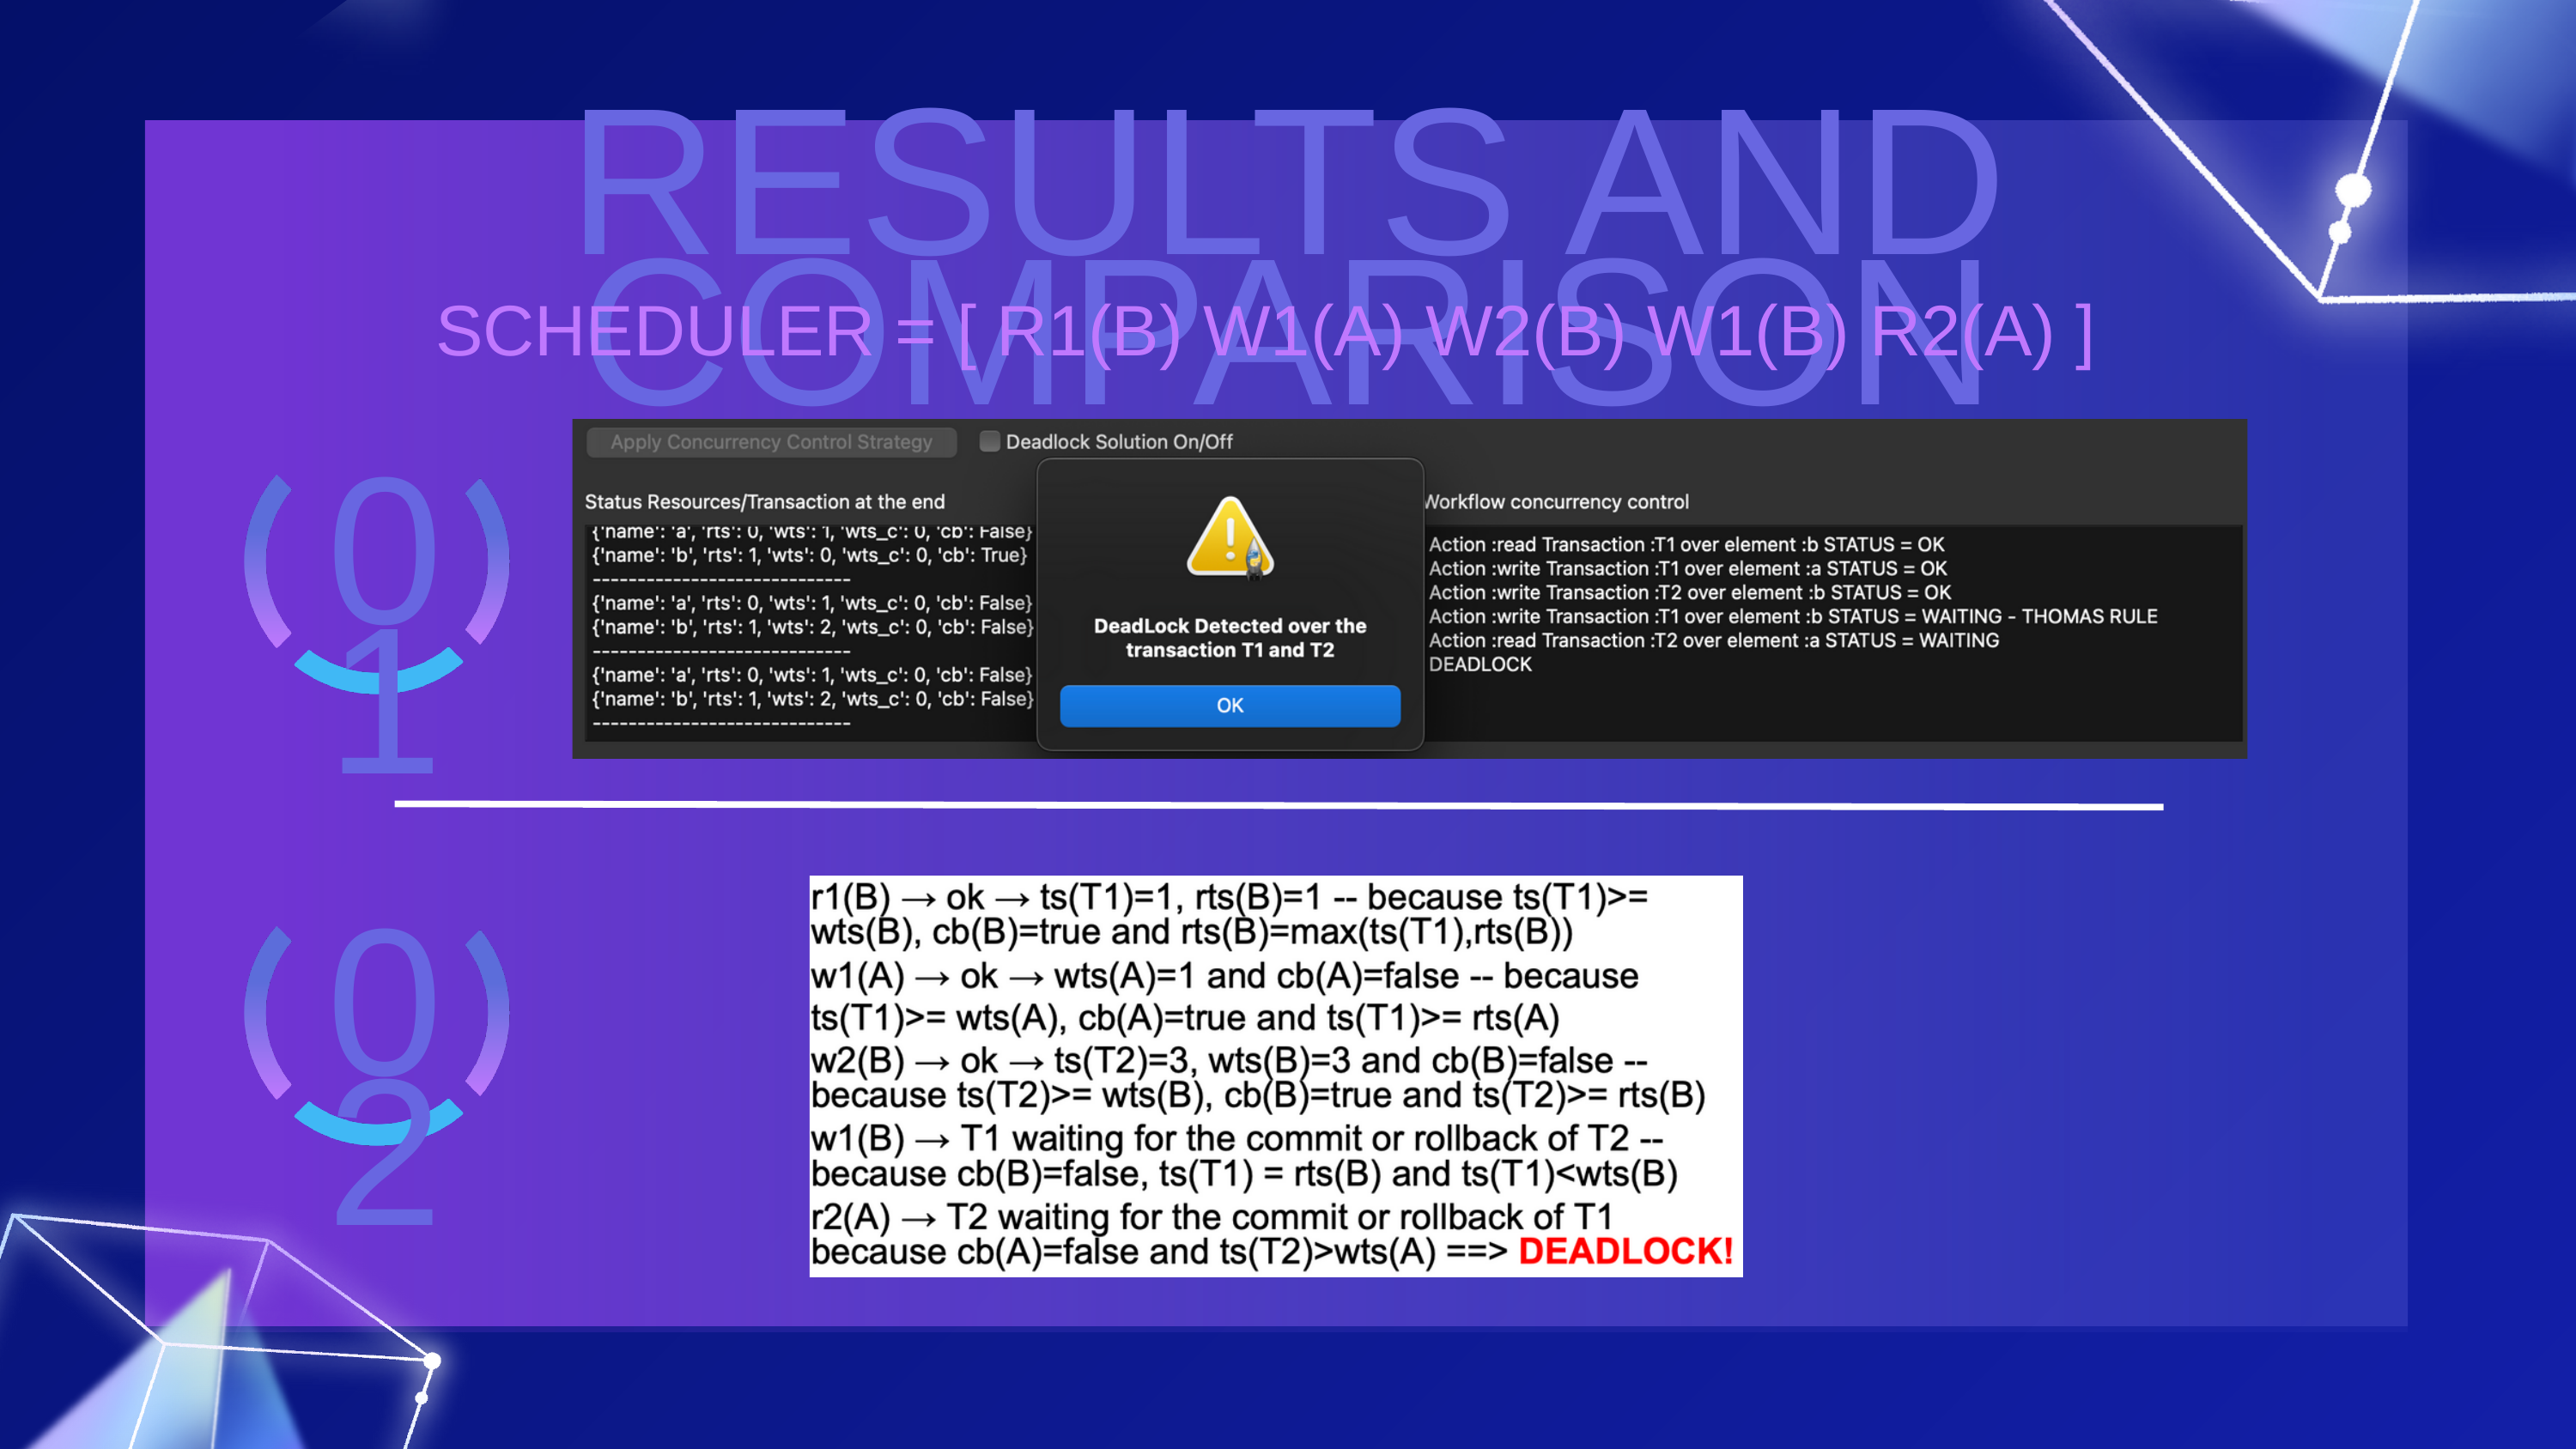

RESULTS AND COMPARISON
SCHEDULER = [ R1(B) W1(A) W2(B) W1(B) R2(A) ]

01

02